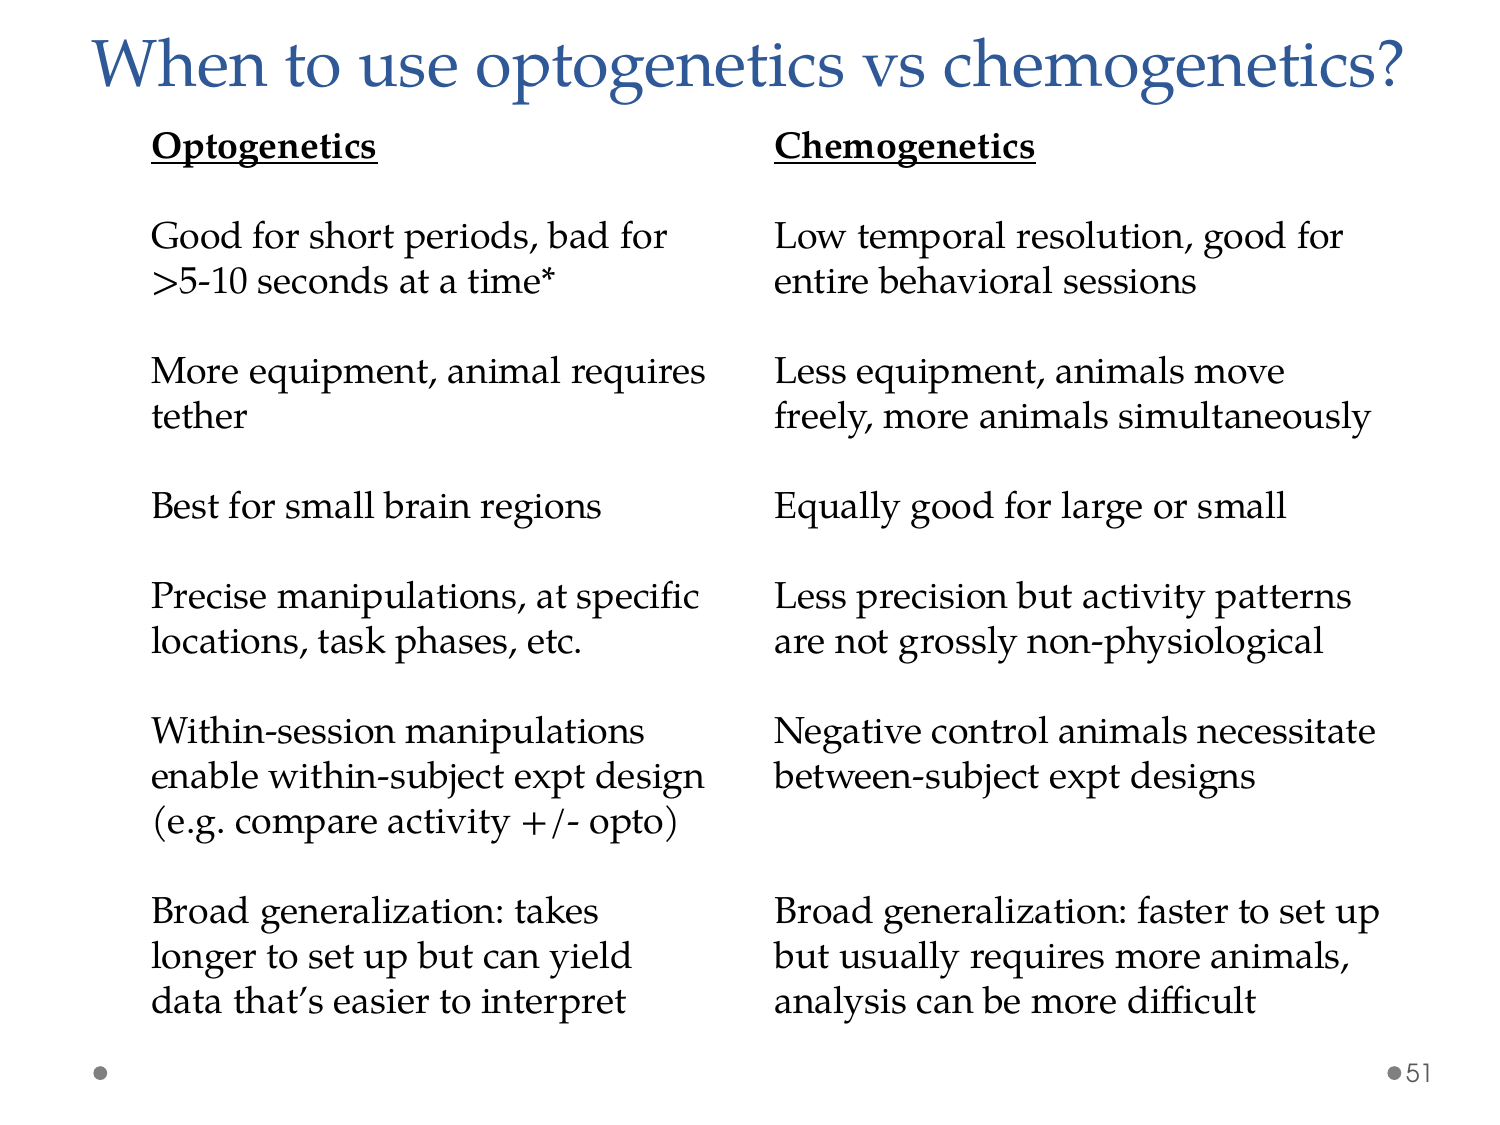

# When to use optogenetics vs chemogenetics?
Optogenetics

Good for short periods, bad for >5-10 seconds at a time*

More equipment, animal requires tether

Best for small brain regions

Precise manipulations, at specific locations, task phases, etc.

Within-session manipulations enable within-subject expt design (e.g. compare activity +/- opto)

Broad generalization: takes longer to set up but can yield data that’s easier to interpret

Chemogenetics

Low temporal resolution, good for entire behavioral sessions

Less equipment, animals move freely, more animals simultaneously

Equally good for large or small

Less precision but activity patterns are not grossly non-physiological

Negative control animals necessitate between-subject expt designs

Broad generalization: faster to set up but usually requires more animals, analysis can be more difficult
51